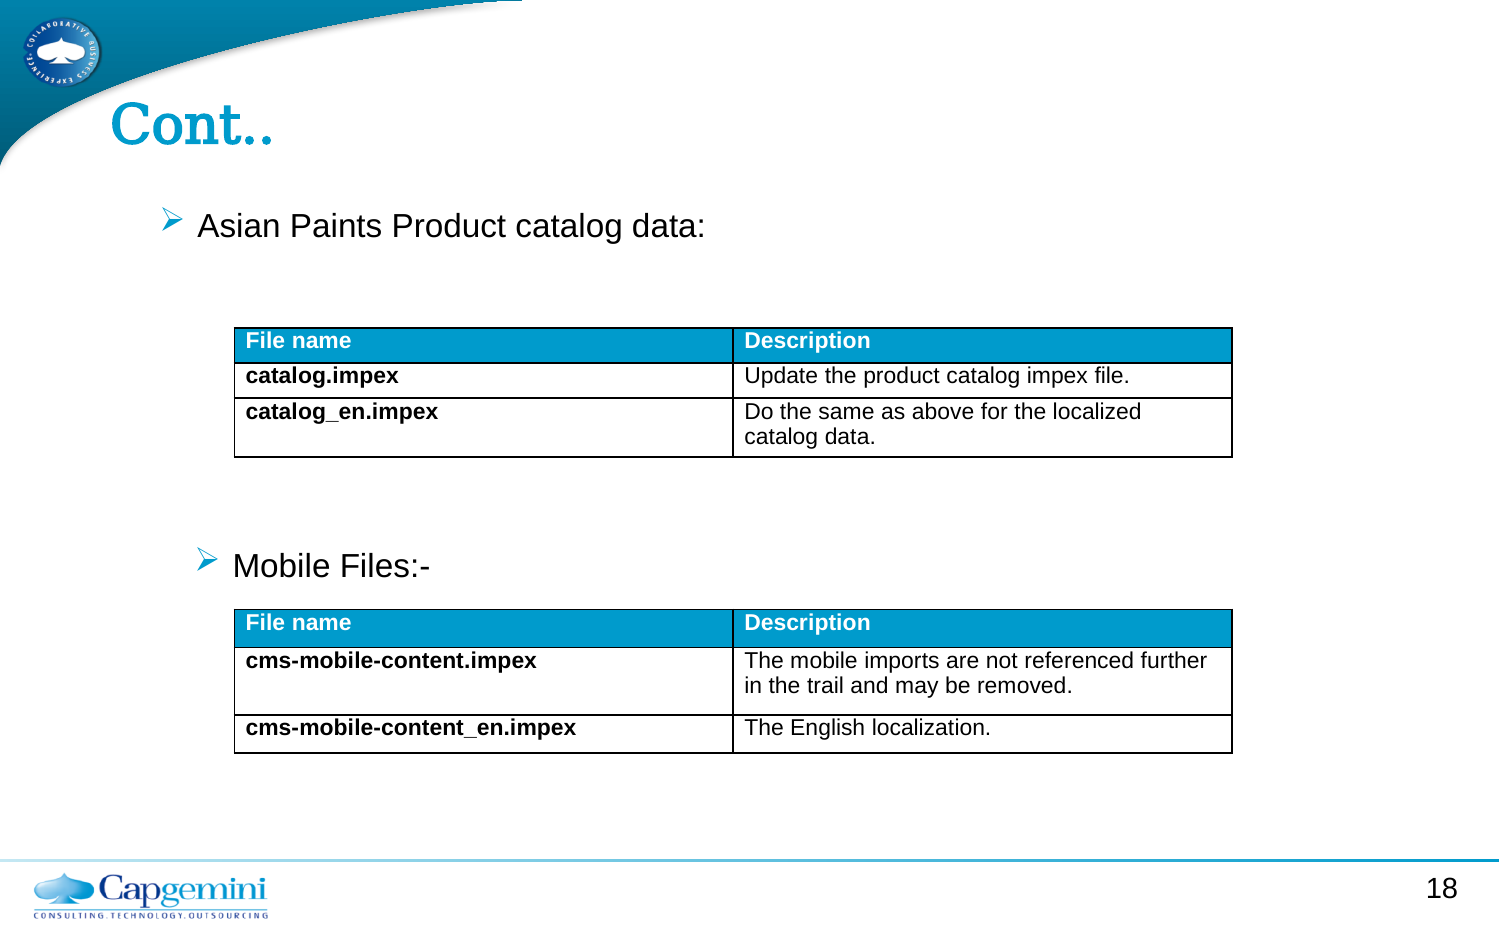

# Cont..
Asian Paints Product catalog data:

| File name | Description |
| --- | --- |
| catalog.impex | Update the product catalog impex file. |
| catalog\_en.impex | Do the same as above for the localized catalog data. |
Mobile Files:-

| File name | Description |
| --- | --- |
| cms-mobile-content.impex | The mobile imports are not referenced further in the trail and may be removed. |
| cms-mobile-content\_en.impex | The English localization. |
18